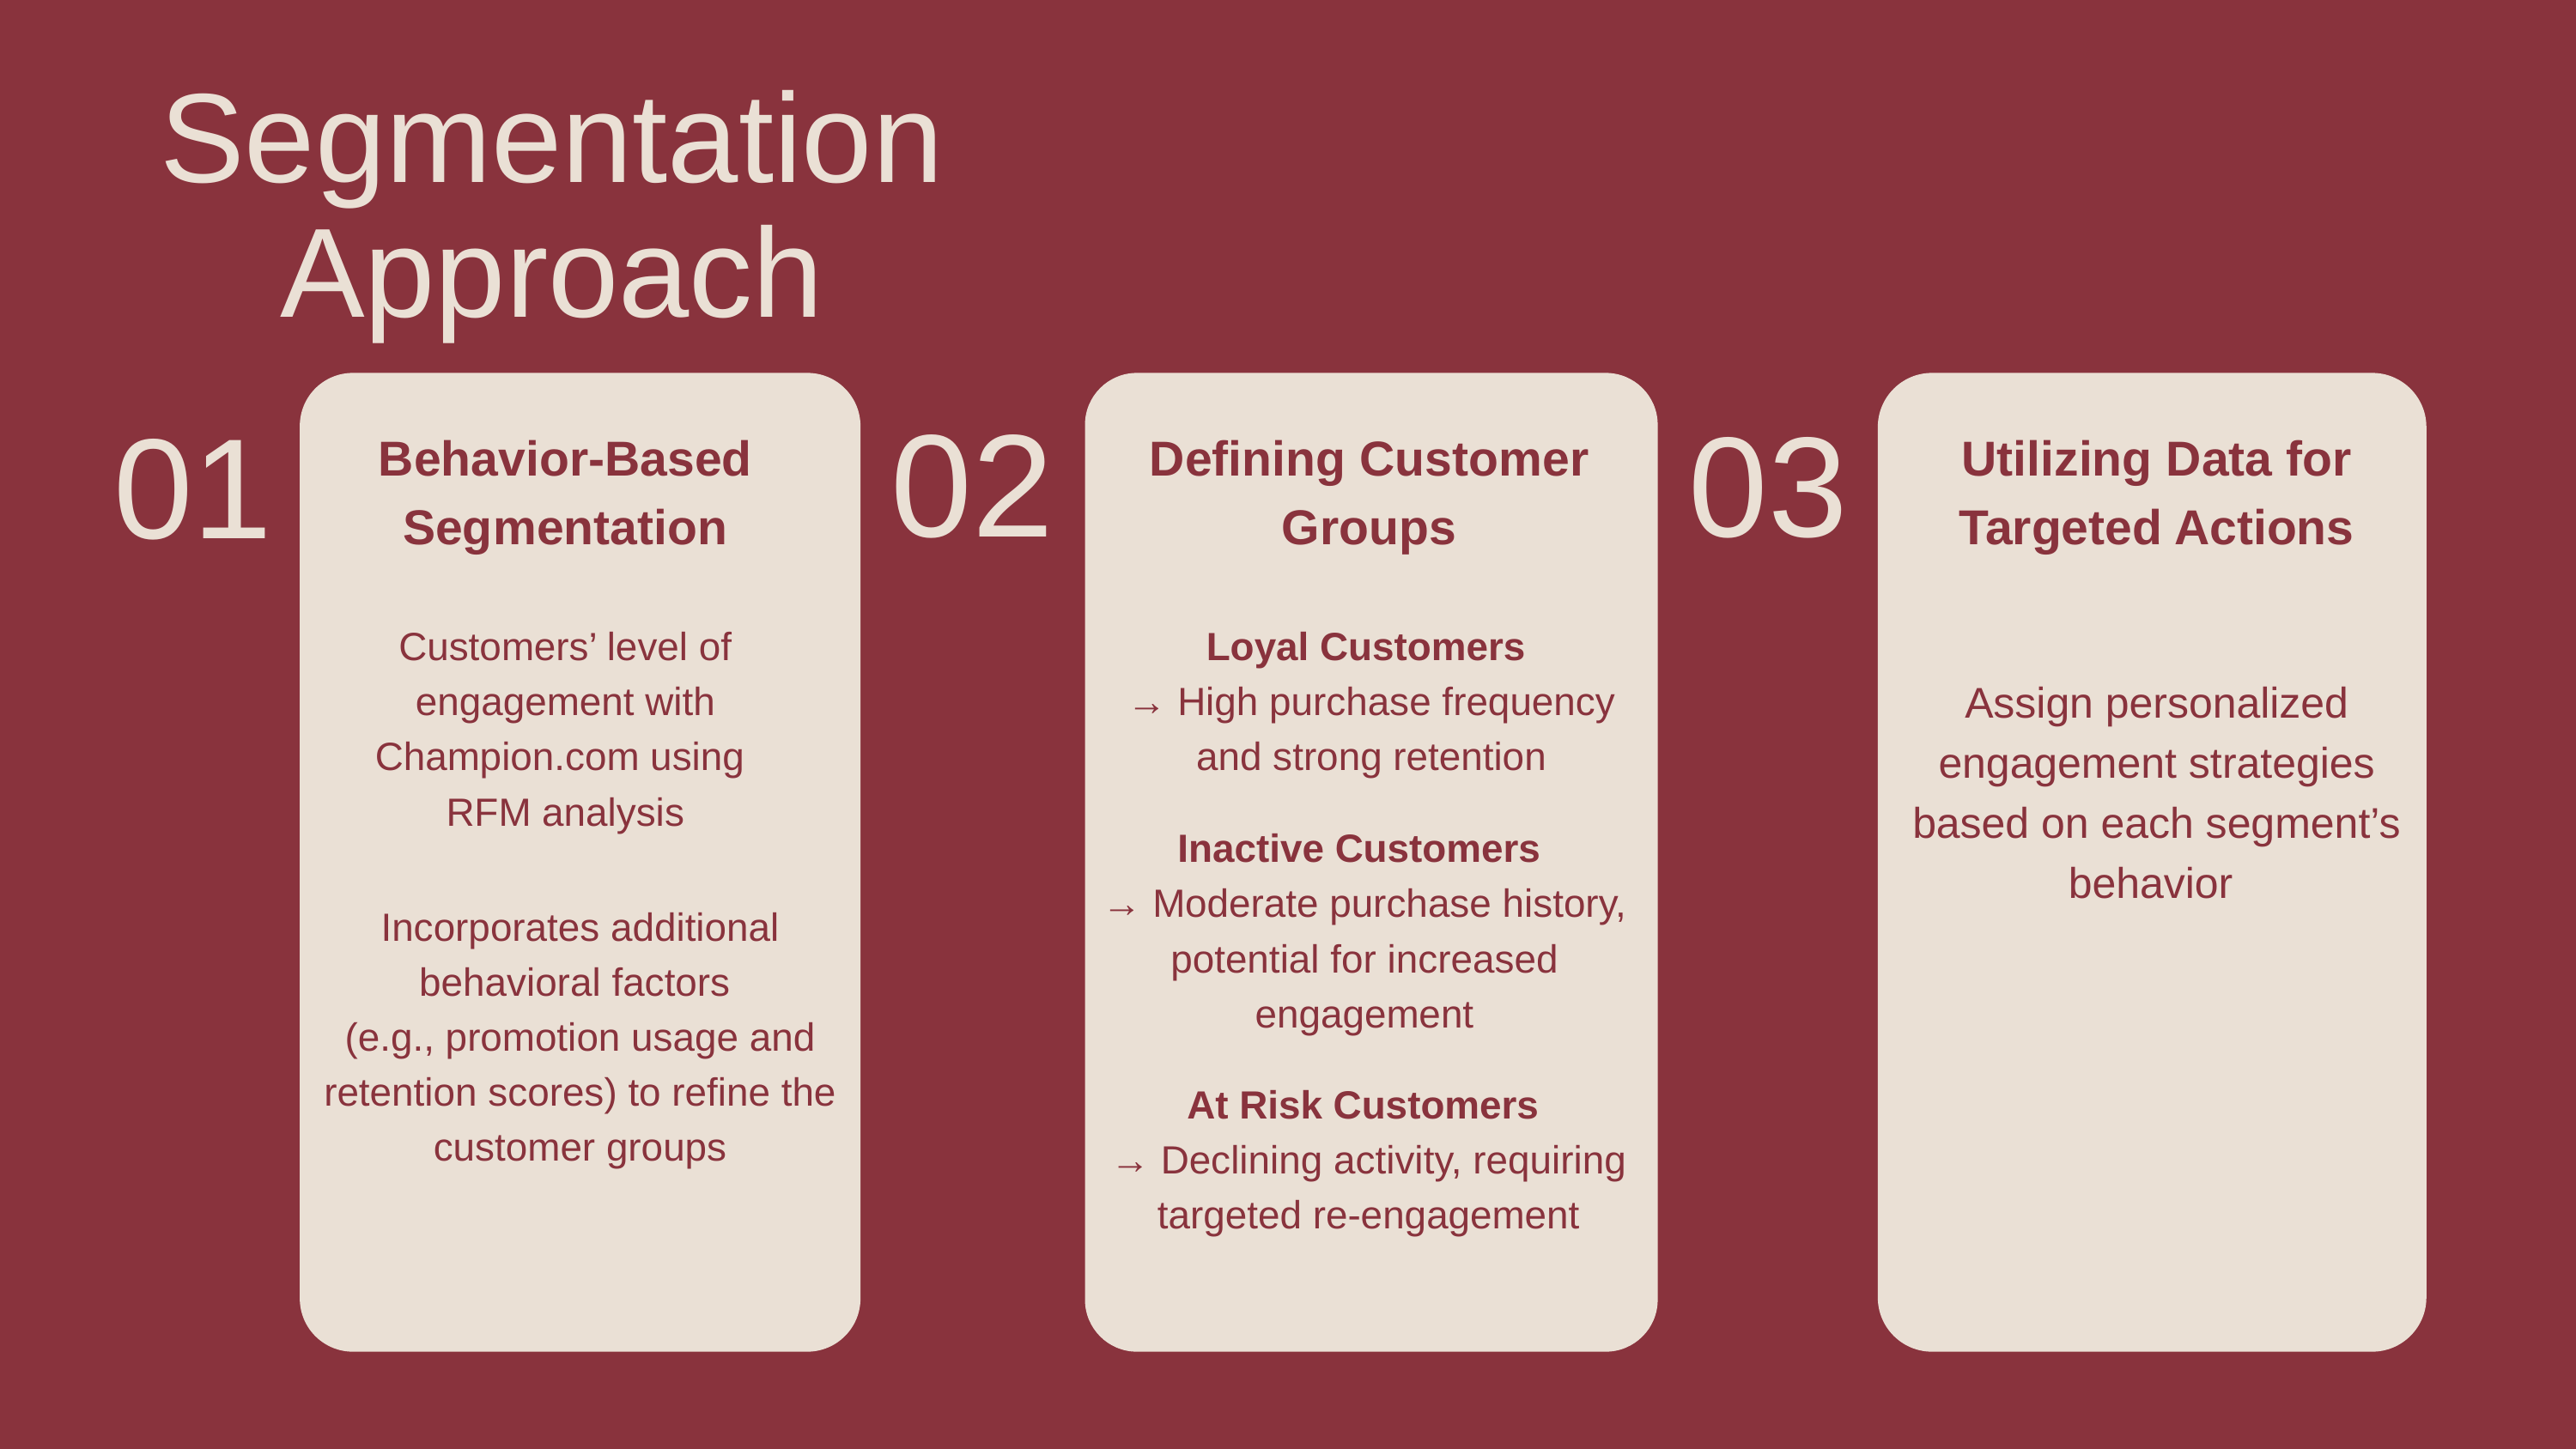

Segmentation Approach

02
03
01
Behavior-Based Segmentation
Defining Customer Groups
Utilizing Data for Targeted Actions
Customers’ level of engagement with Champion.com using
RFM analysis
Loyal Customers
→ High purchase frequency and strong retention
Assign personalized engagement strategies based on each segment’s behavior
Inactive Customers
→ Moderate purchase history, potential for increased engagement
Incorporates additional behavioral factors
(e.g., promotion usage and retention scores) to refine the customer groups
At Risk Customers
→ Declining activity, requiring targeted re-engagement